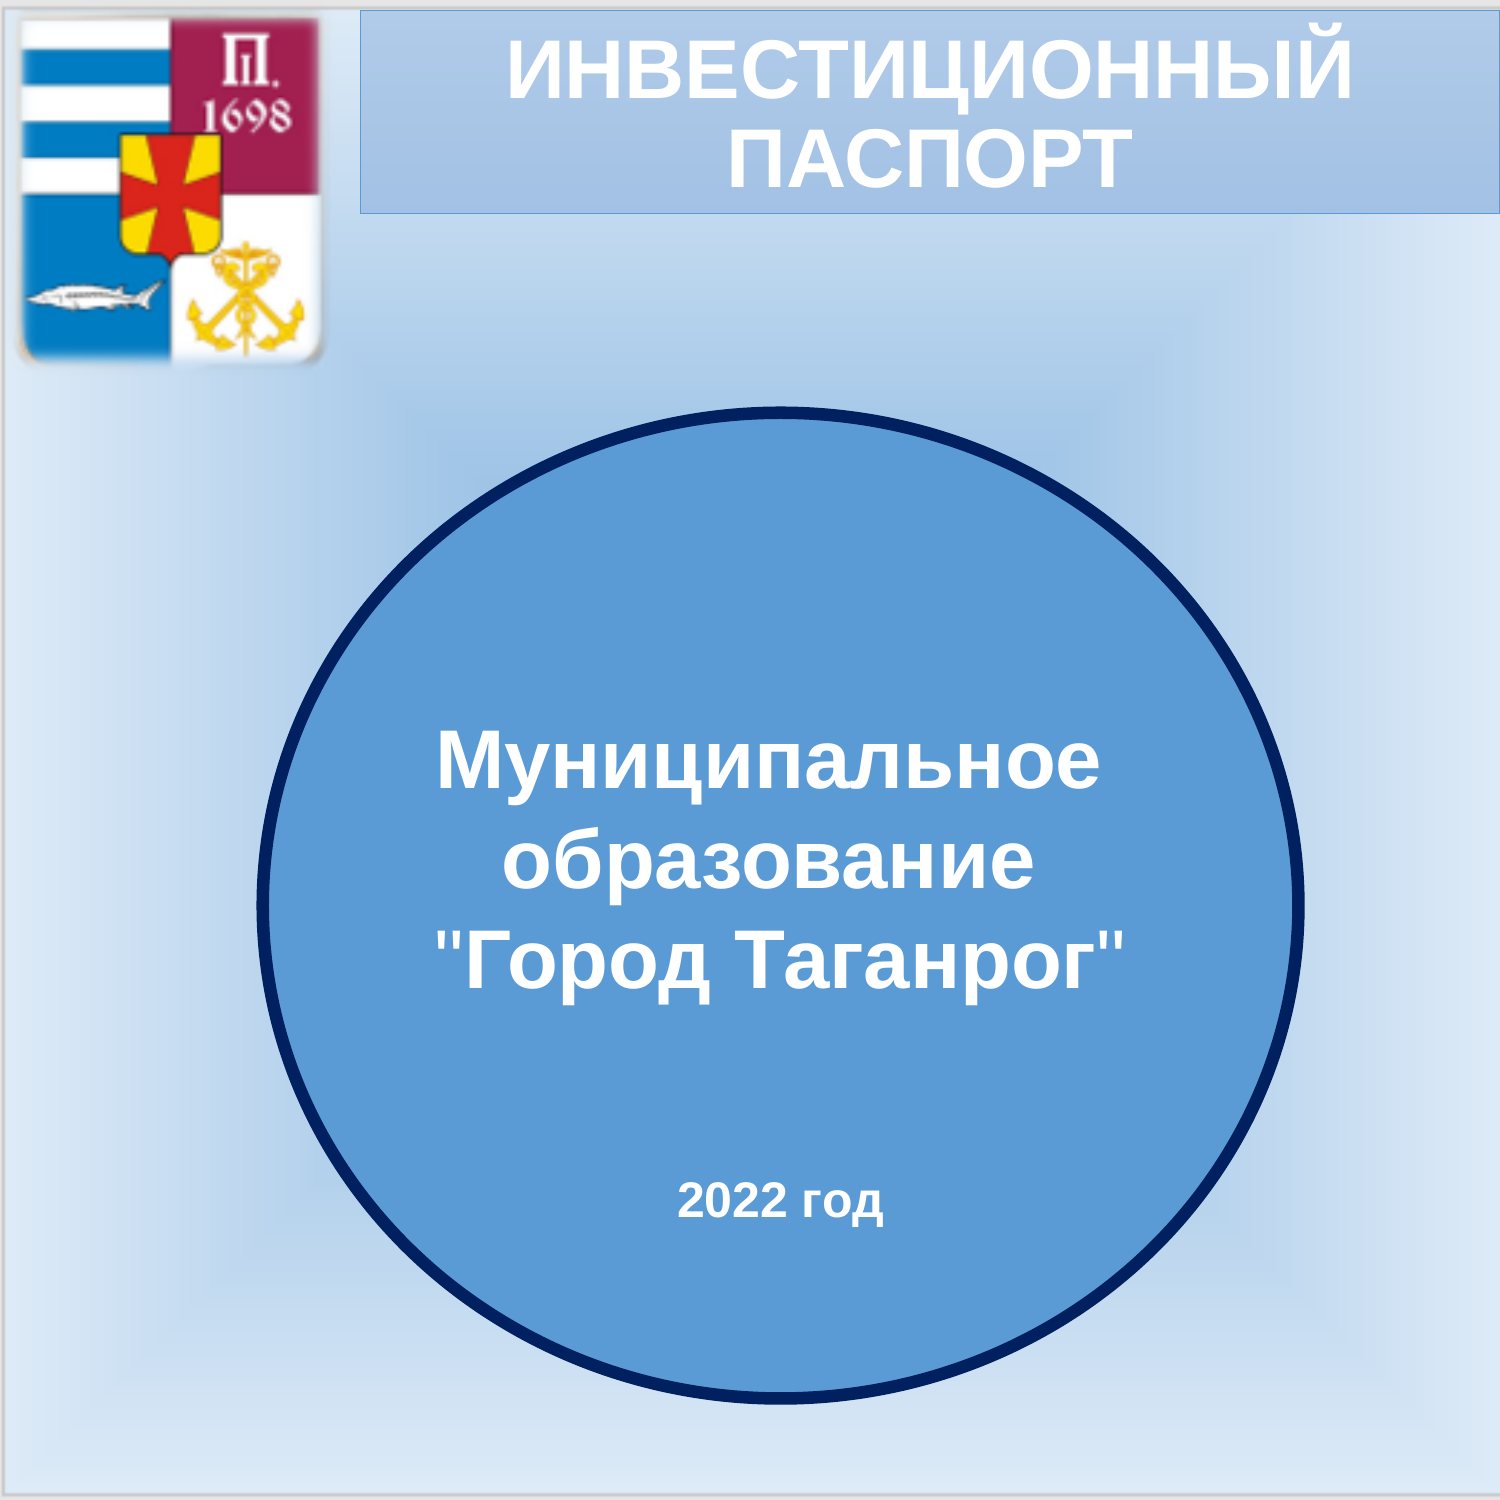

# ИНВЕСТИЦИОННЫЙ ПАСПОРТ
Муниципальное образование 
"Город Таганрог"

2022 год